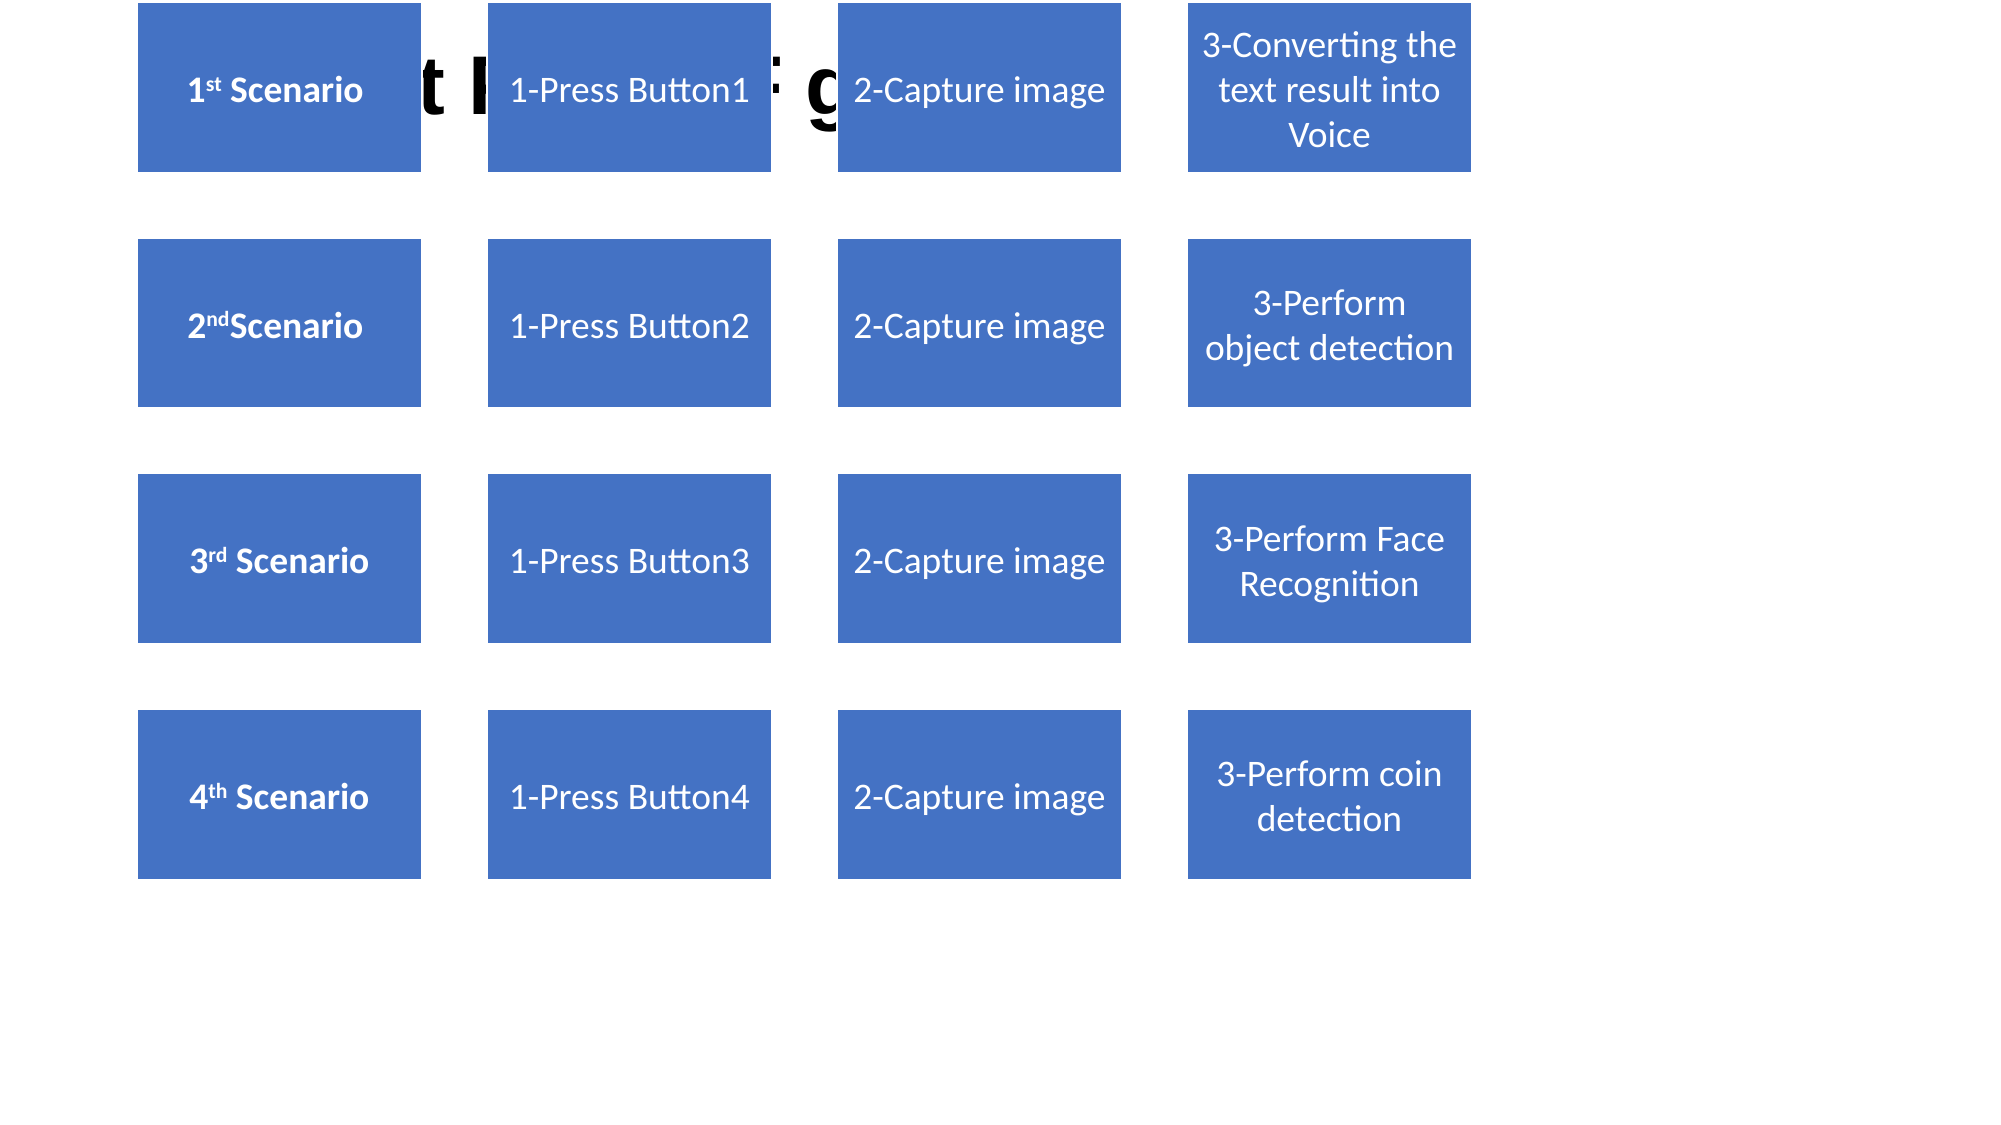

# Project Plan OF glasses
1st Scenario
1-Press Button1
2-Capture image
3-Converting the text result into Voice
2ndScenario
1-Press Button2
2-Capture image
3-Perform object detection
3rd Scenario
1-Press Button3
2-Capture image
3-Perform Face Recognition
4th Scenario
1-Press Button4
2-Capture image
3-Perform coin detection